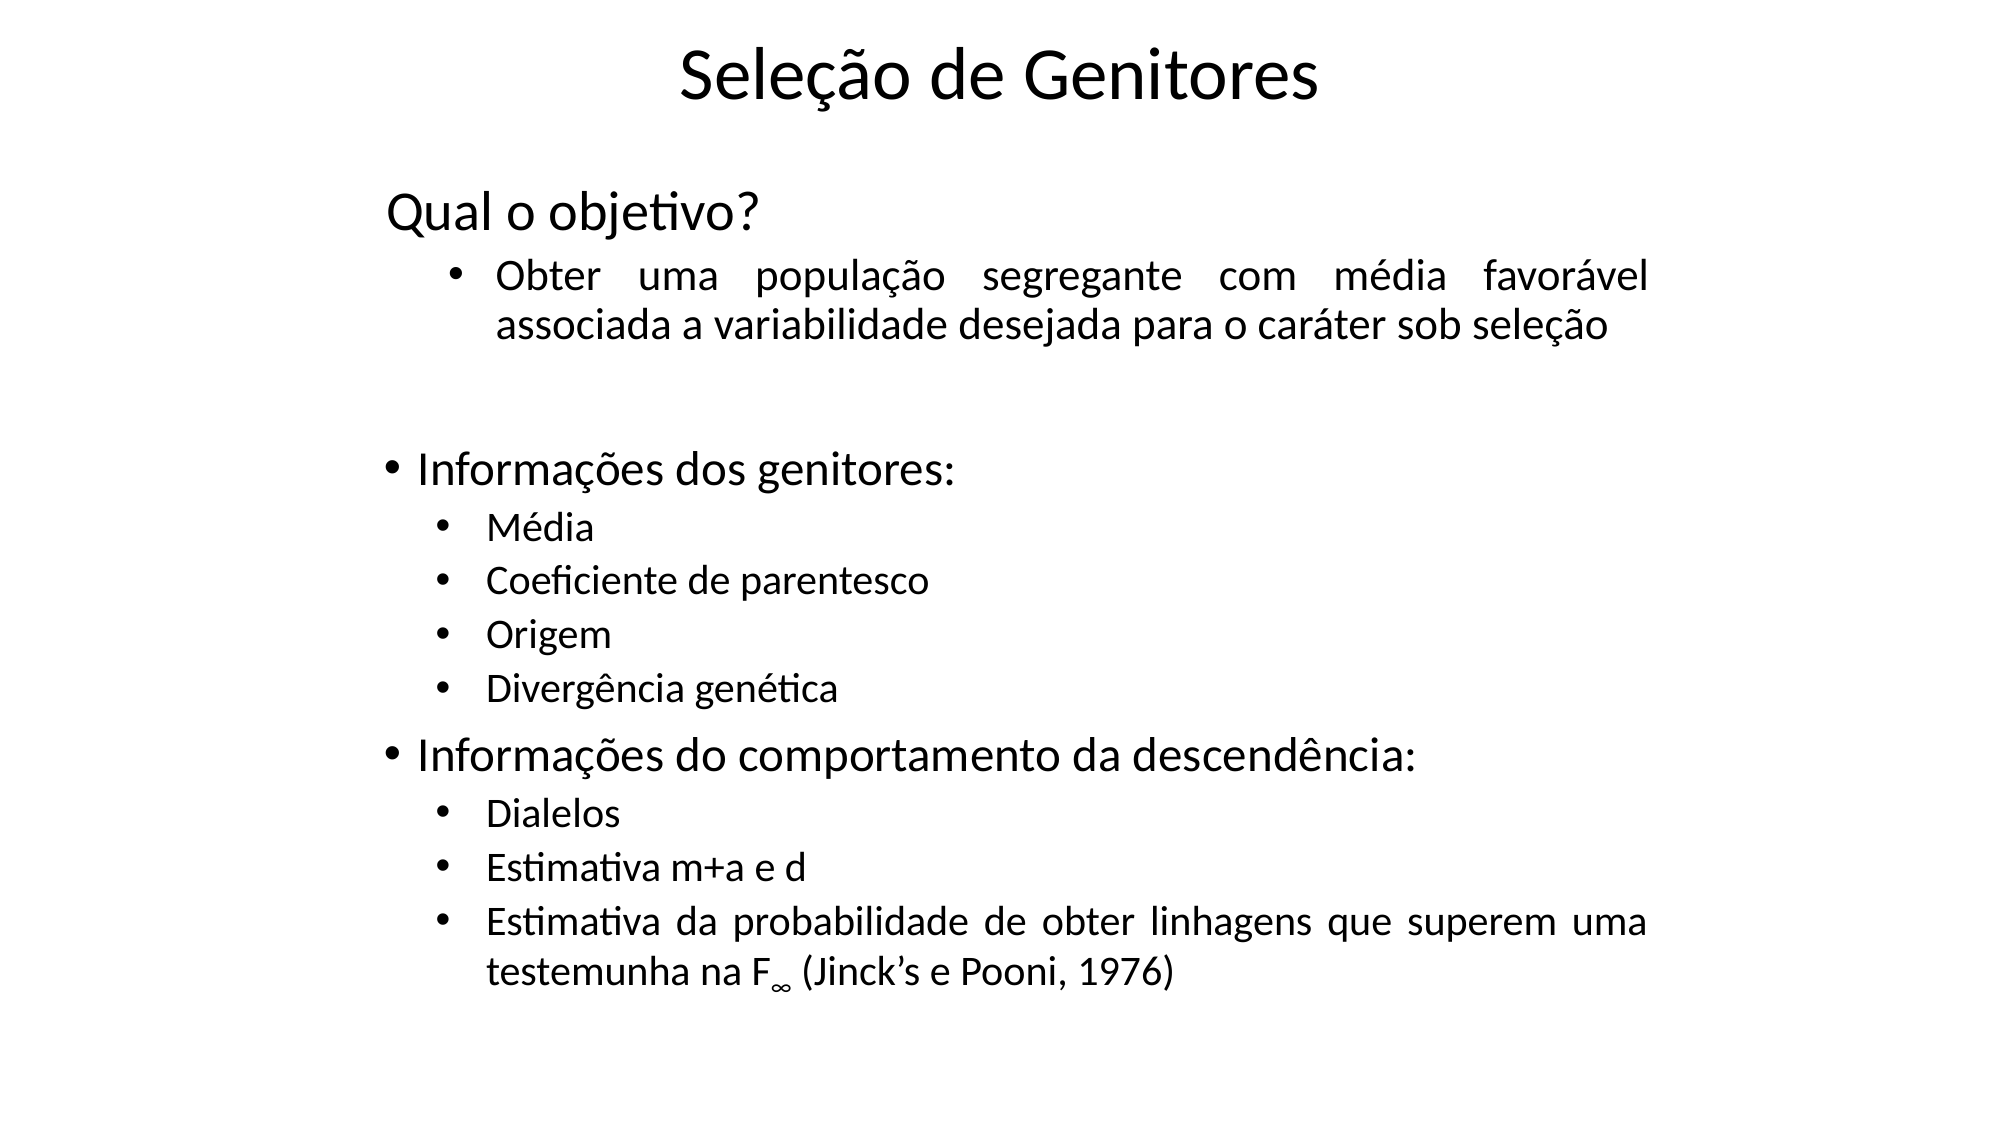

# Seleção de Genitores
Qual o objetivo?
Obter uma população segregante com média favorável associada a variabilidade desejada para o caráter sob seleção

Informações dos genitores:
Média
Coeficiente de parentesco
Origem
Divergência genética
Informações do comportamento da descendência:
Dialelos
Estimativa m+a e d
Estimativa da probabilidade de obter linhagens que superem uma testemunha na F∞ (Jinck’s e Pooni, 1976)